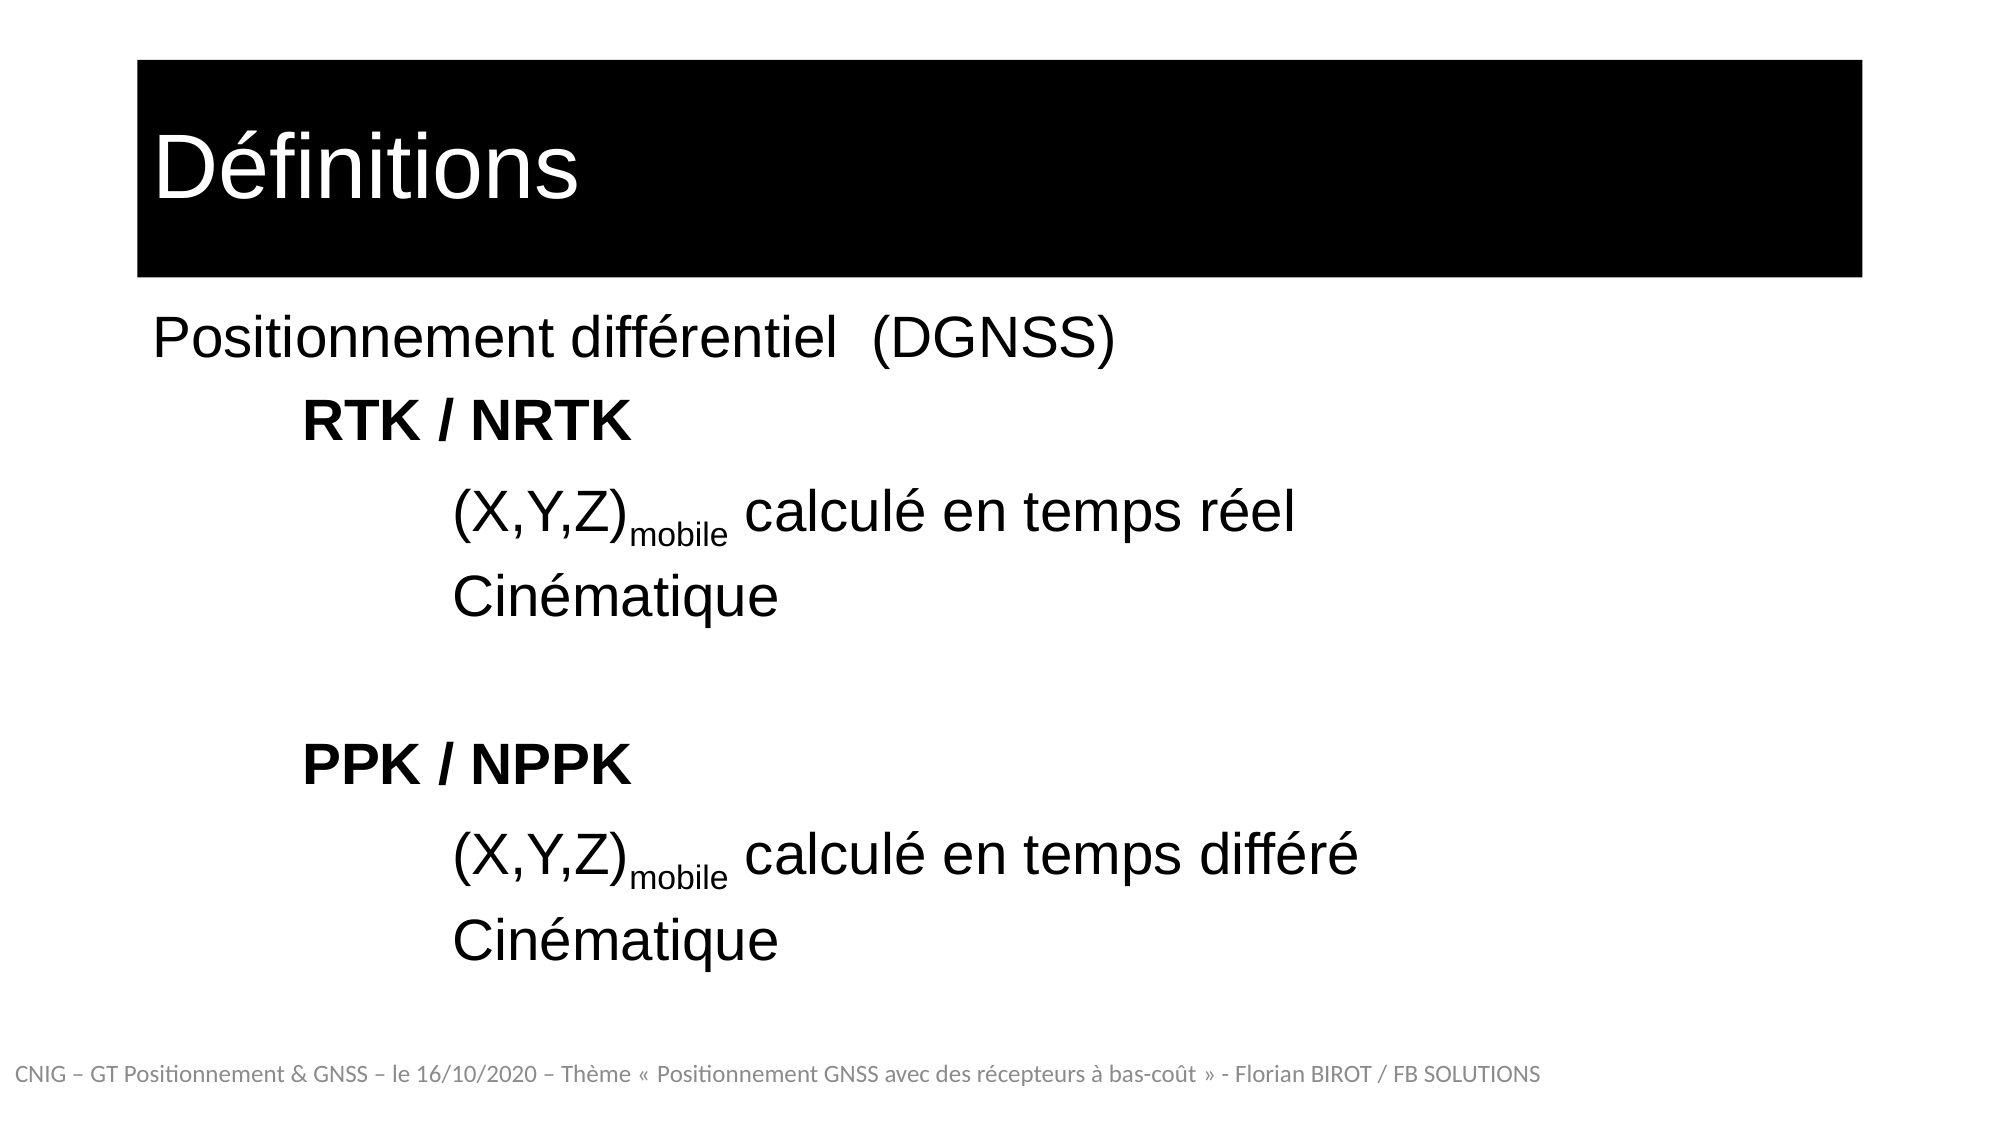

# Définitions
Positionnement différentiel  (DGNSS)
	RTK / NRTK
		(X,Y,Z)mobile calculé en temps réel
		Cinématique

	PPK / NPPK
		(X,Y,Z)mobile calculé en temps différé
		Cinématique

CNIG – GT Positionnement & GNSS – le 16/10/2020 – Thème « Positionnement GNSS avec des récepteurs à bas-coût » - Florian BIROT / FB SOLUTIONS